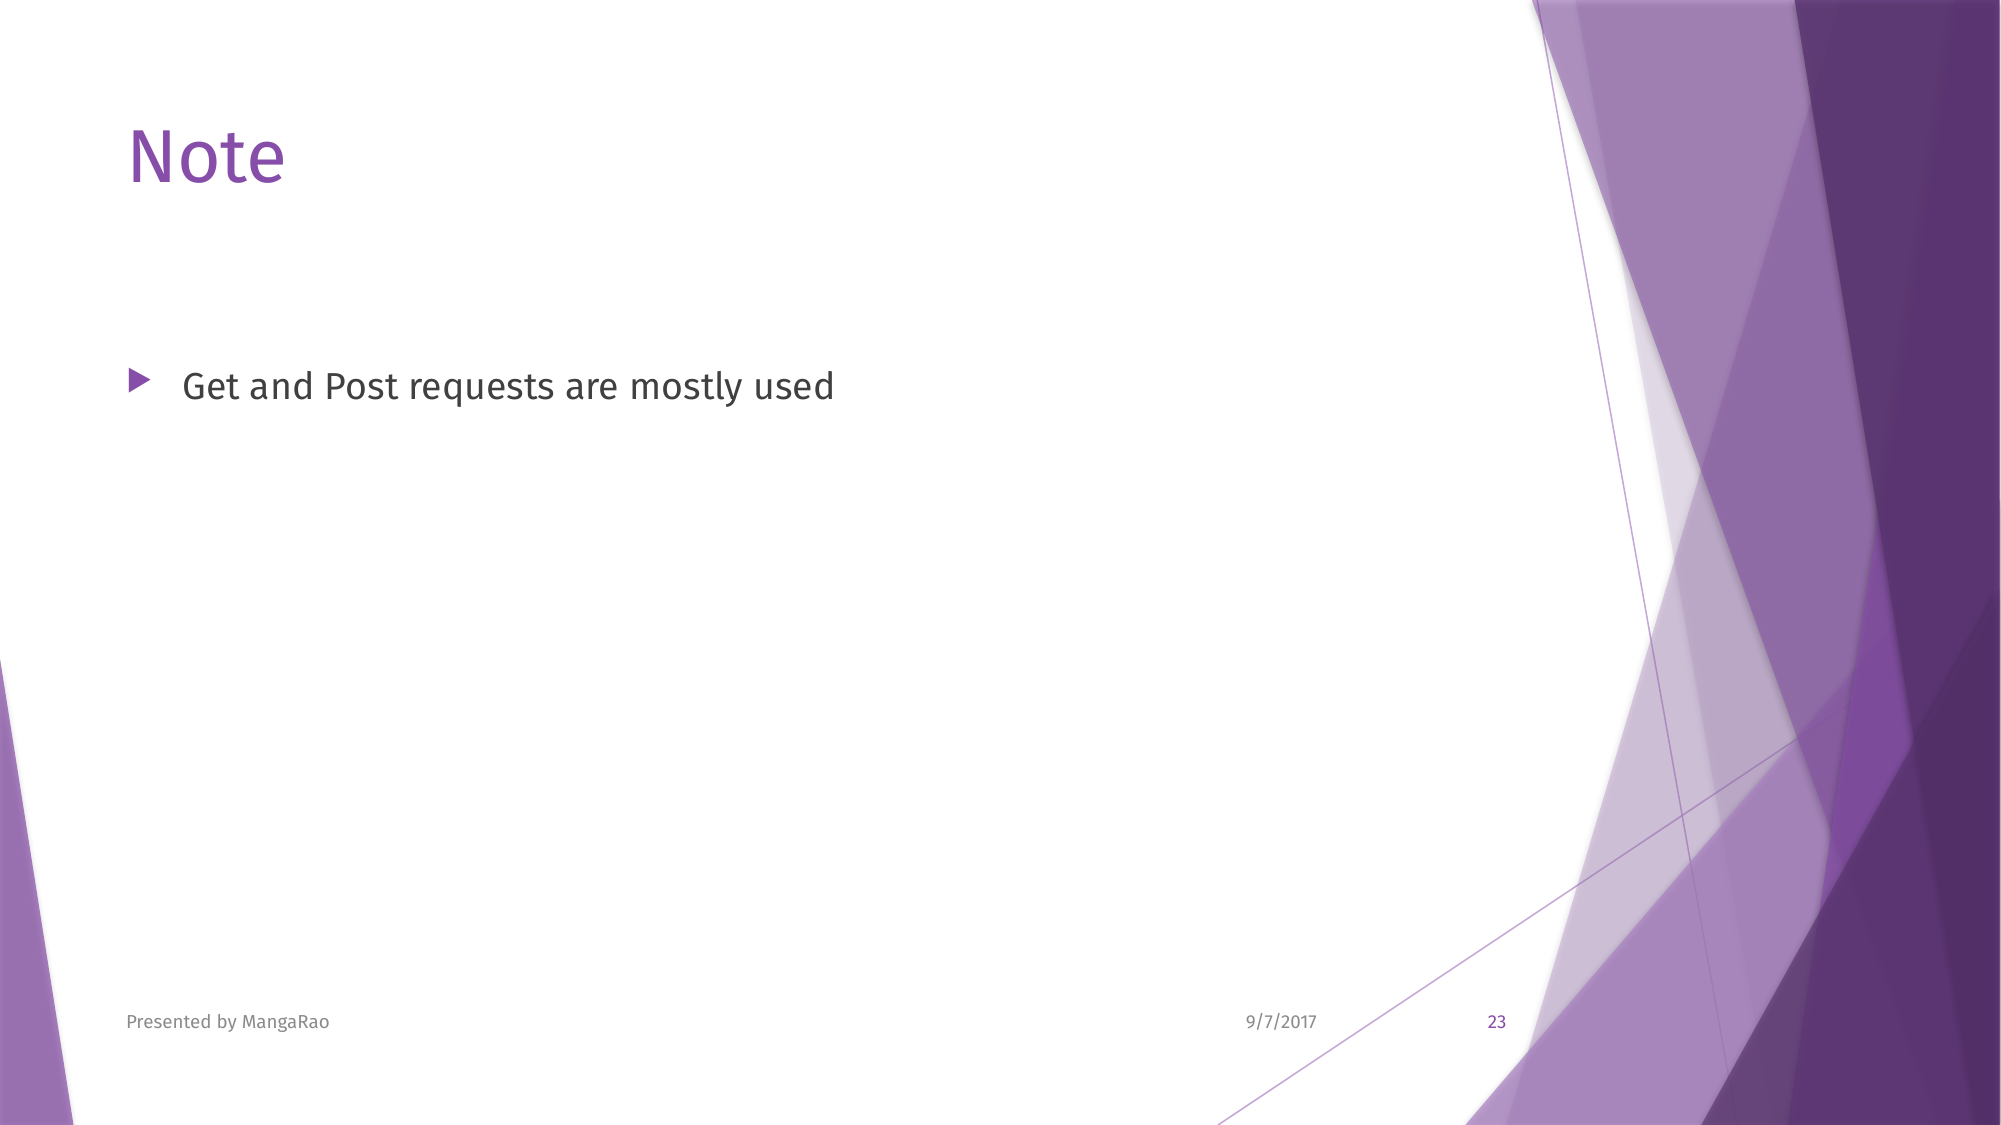

# Note
Get and Post requests are mostly used
Presented by MangaRao
9/7/2017
23